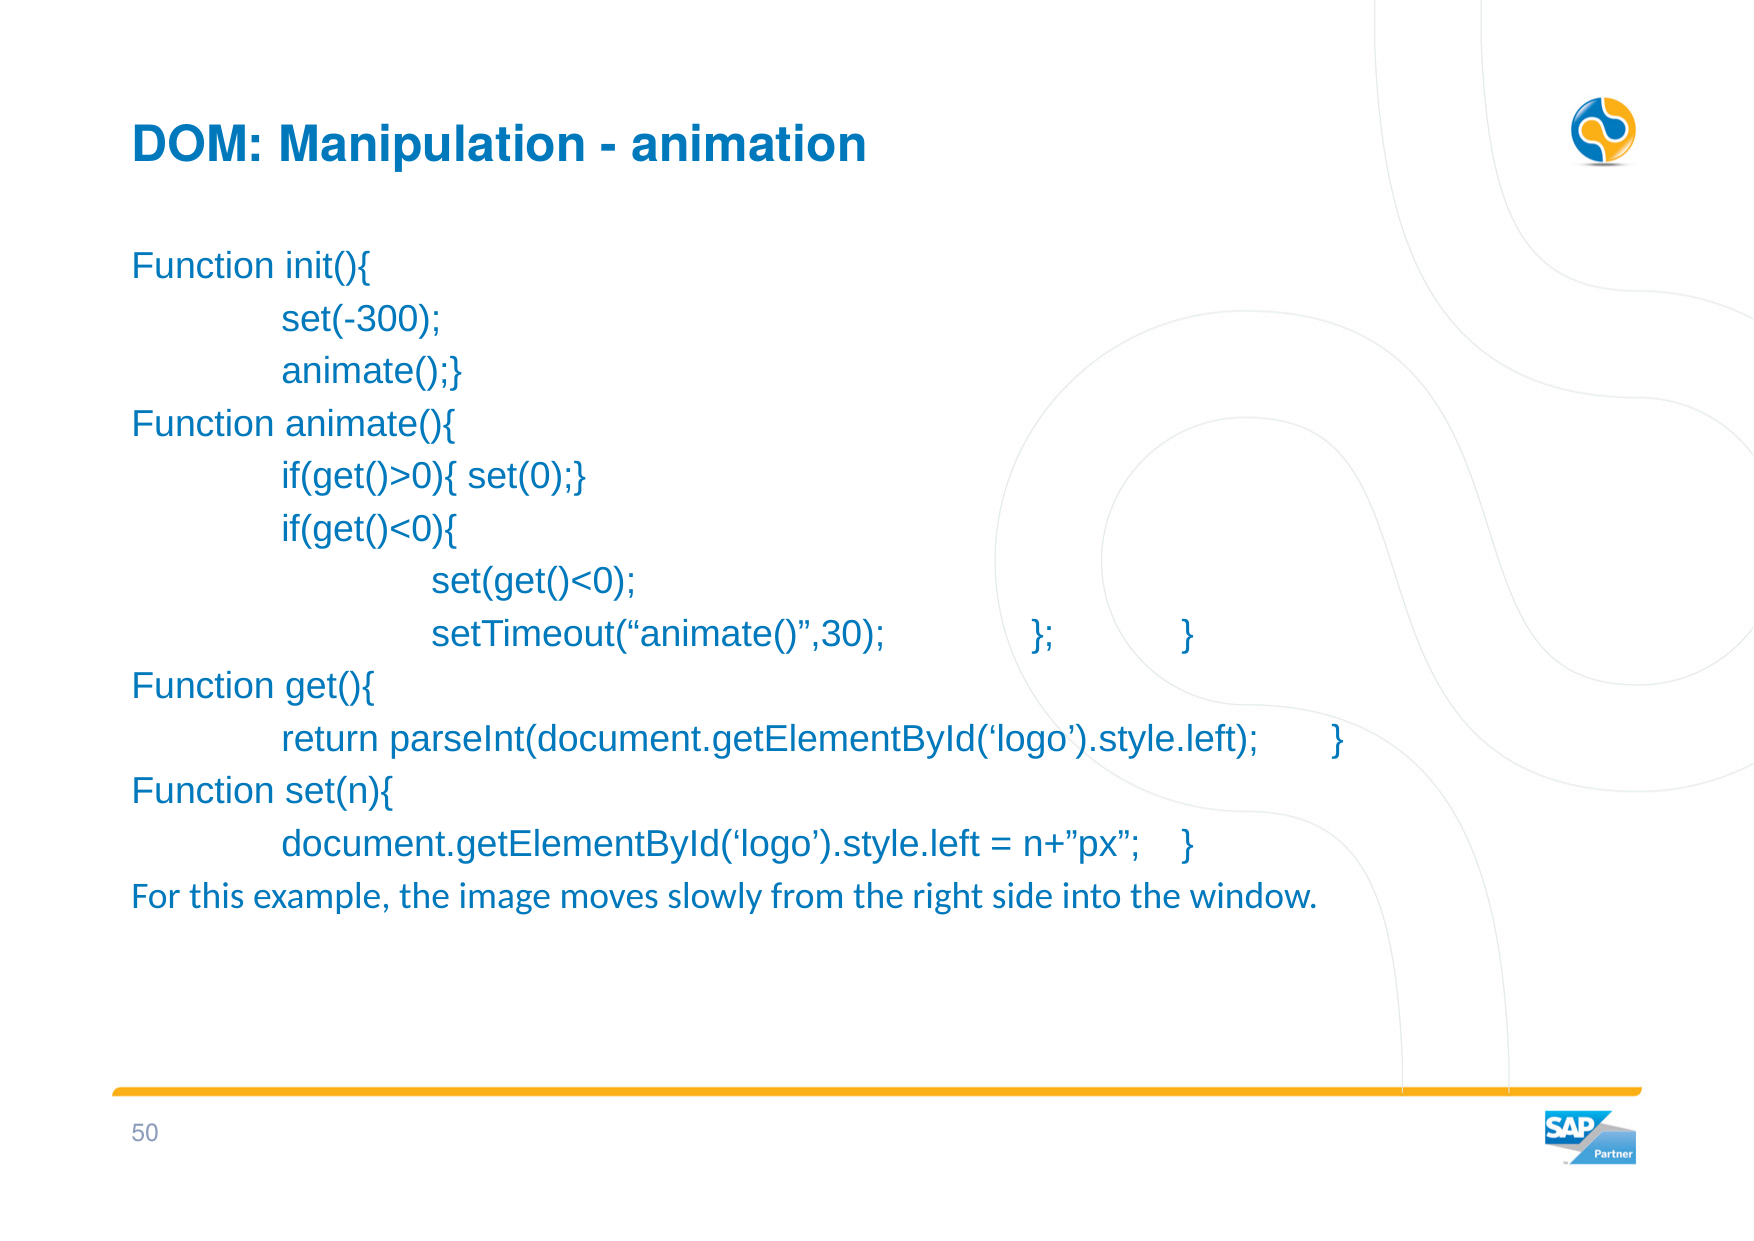

# DOM: Manipulation - animation
Function init(){
	set(-300);
	animate();}
Function animate(){
	if(get()>0){ set(0);}
	if(get()<0){
		set(get()<0);
		setTimeout(“animate()”,30);	};	}
Function get(){
	return parseInt(document.getElementById(‘logo’).style.left);	}
Function set(n){
	document.getElementById(‘logo’).style.left = n+”px”;	}
For this example, the image moves slowly from the right side into the window.
50